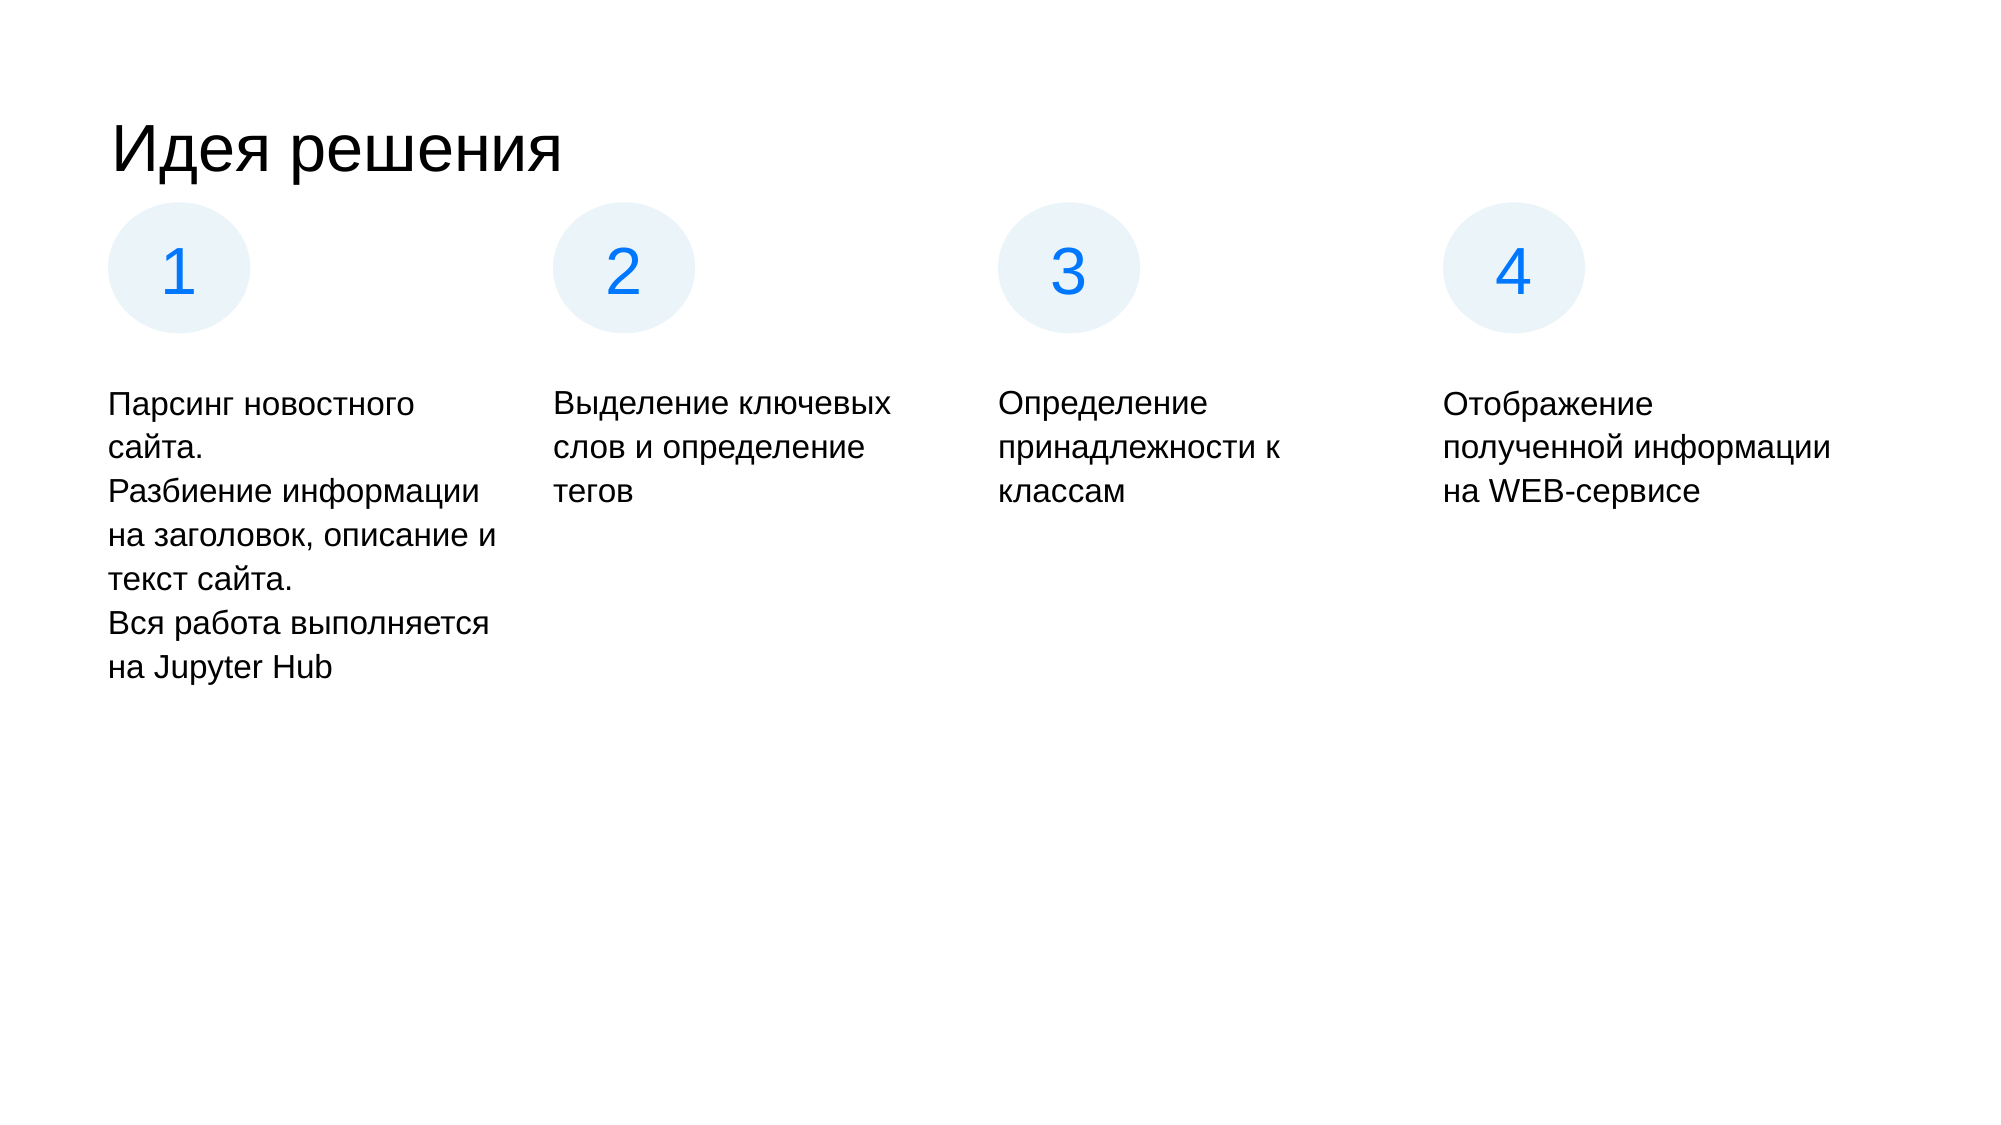

# Идея решения
1
2
3
4
Парсинг новостного сайта.
Разбиение информации на заголовок, описание и текст сайта.
Вся работа выполняется на Jupyter Hub
Выделение ключевых слов и определение тегов
Определение принадлежности к классам
Отображение полученной информации на WEB-сервисе